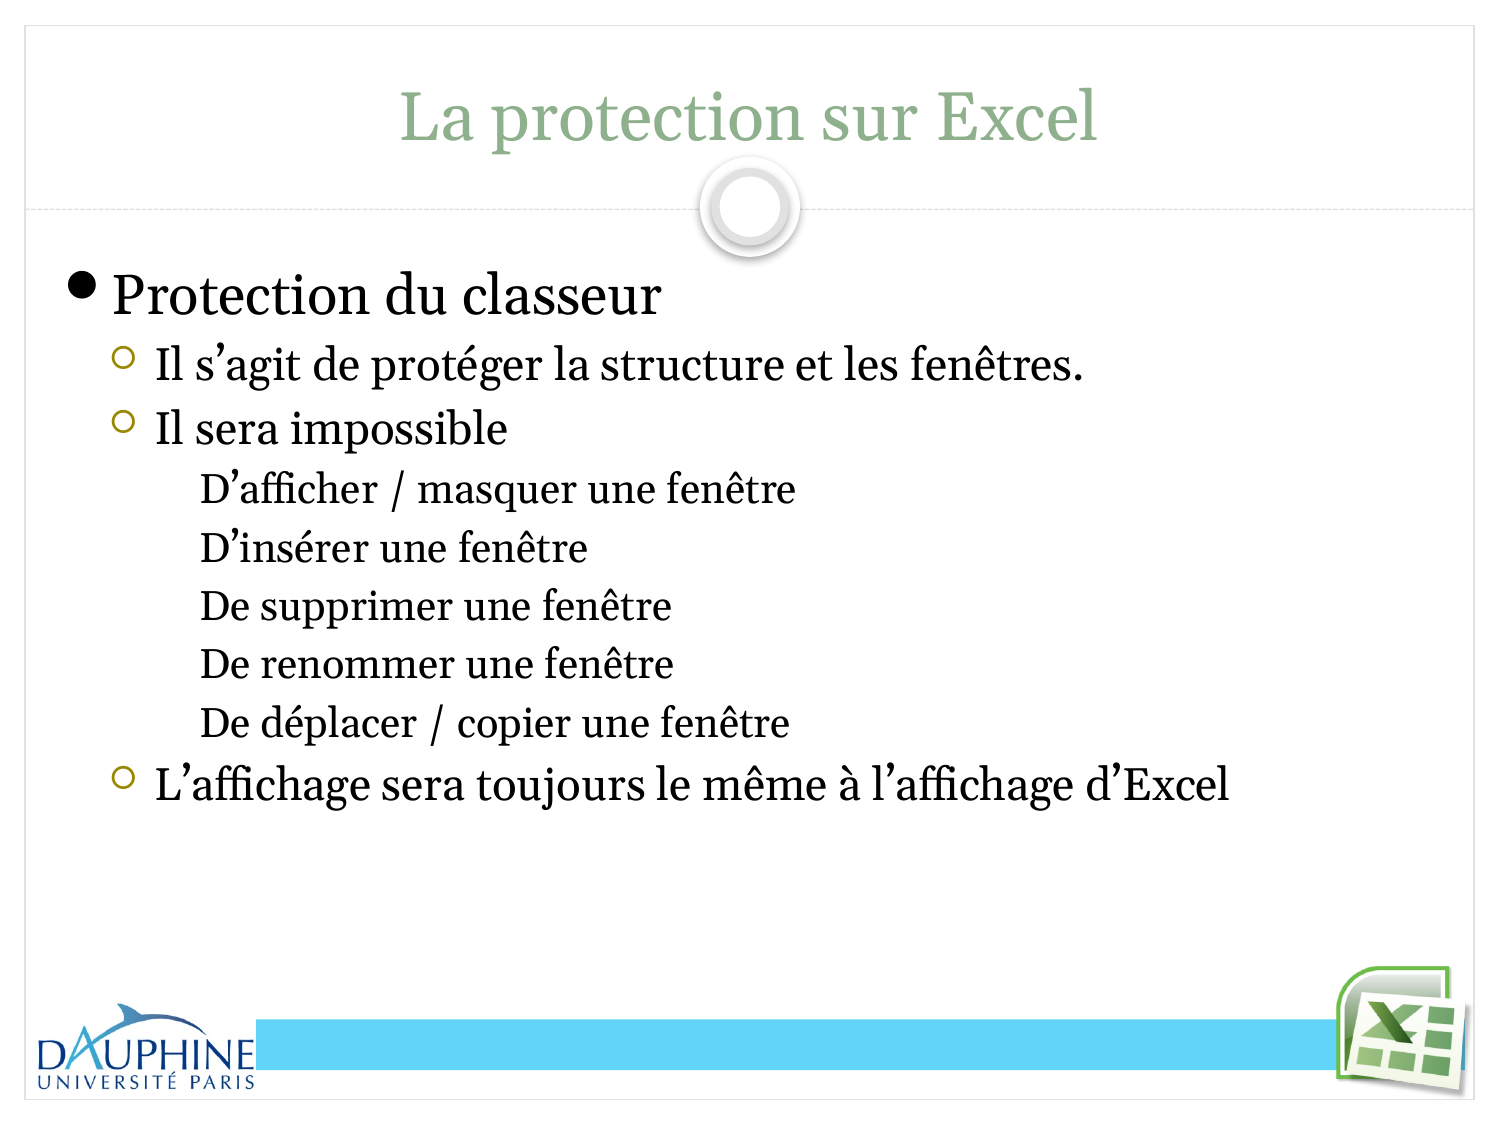

# La protection sur Excel
Protection du classeur
Il s’agit de protéger la structure et les fenêtres.
Il sera impossible
D’afficher / masquer une fenêtre
D’insérer une fenêtre
De supprimer une fenêtre
De renommer une fenêtre
De déplacer / copier une fenêtre
L’affichage sera toujours le même à l’affichage d’Excel